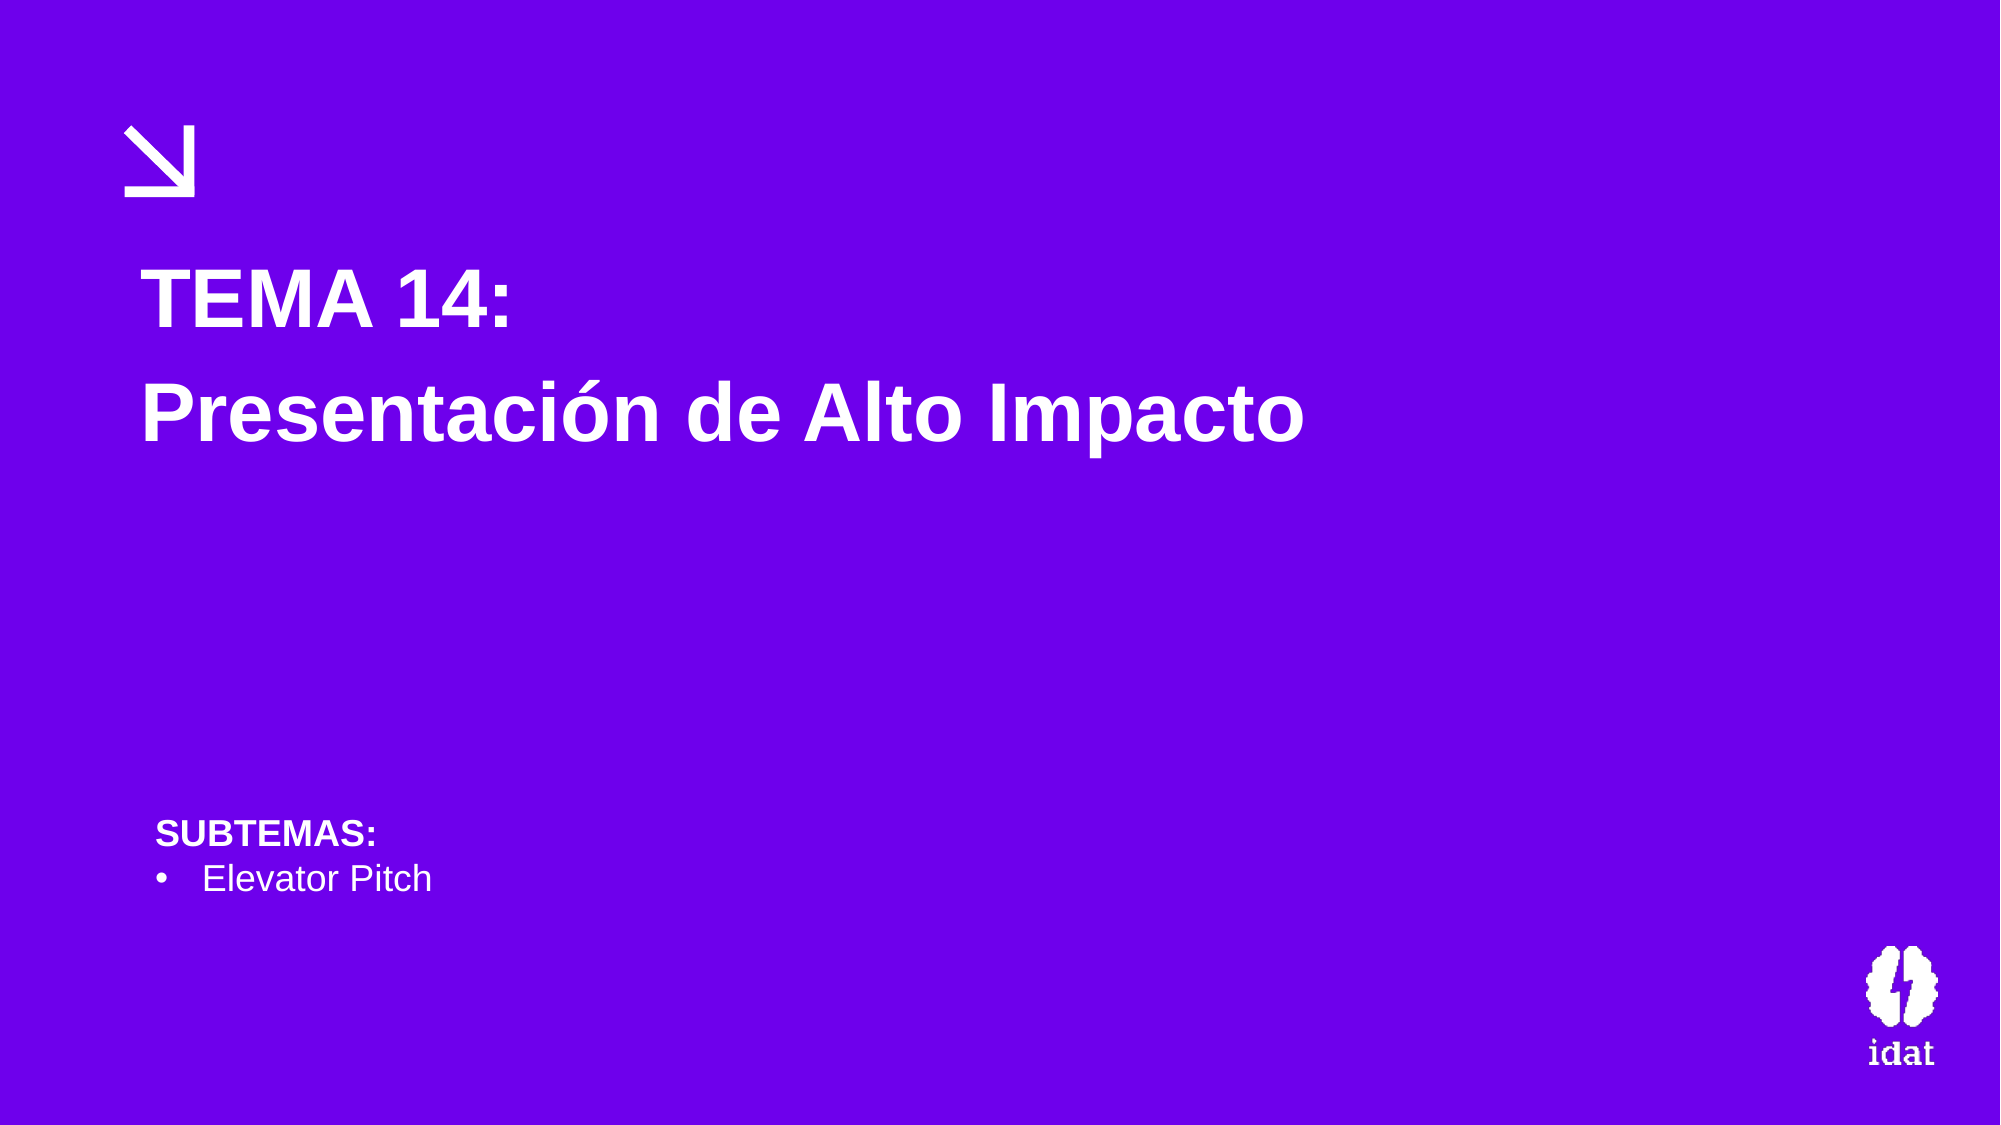

TEMA 14:
Presentación de Alto Impacto

SUBTEMAS:
Elevator Pitch